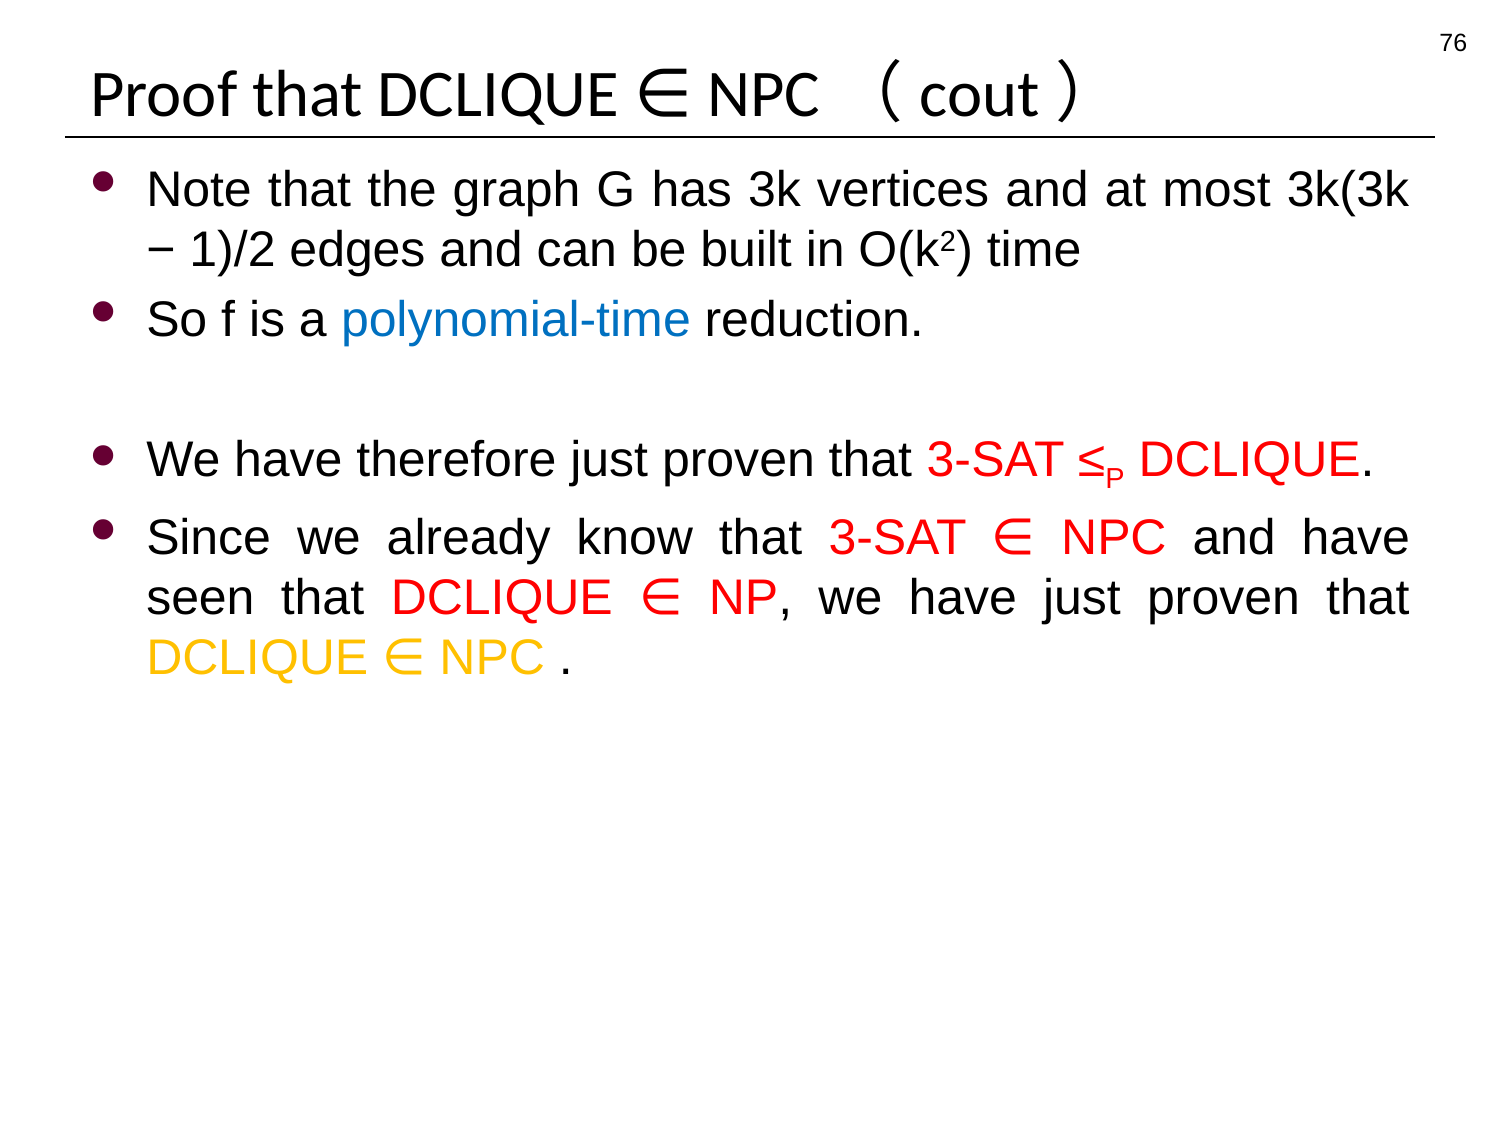

76
# Proof that DCLIQUE ∈ NPC（cout）
Note that the graph G has 3k vertices and at most 3k(3k − 1)/2 edges and can be built in O(k2) time
So f is a polynomial-time reduction.

We have therefore just proven that 3-SAT ≤P DCLIQUE.
Since we already know that 3-SAT ∈ NPC and have seen that DCLIQUE ∈ NP, we have just proven that DCLIQUE ∈ NPC .